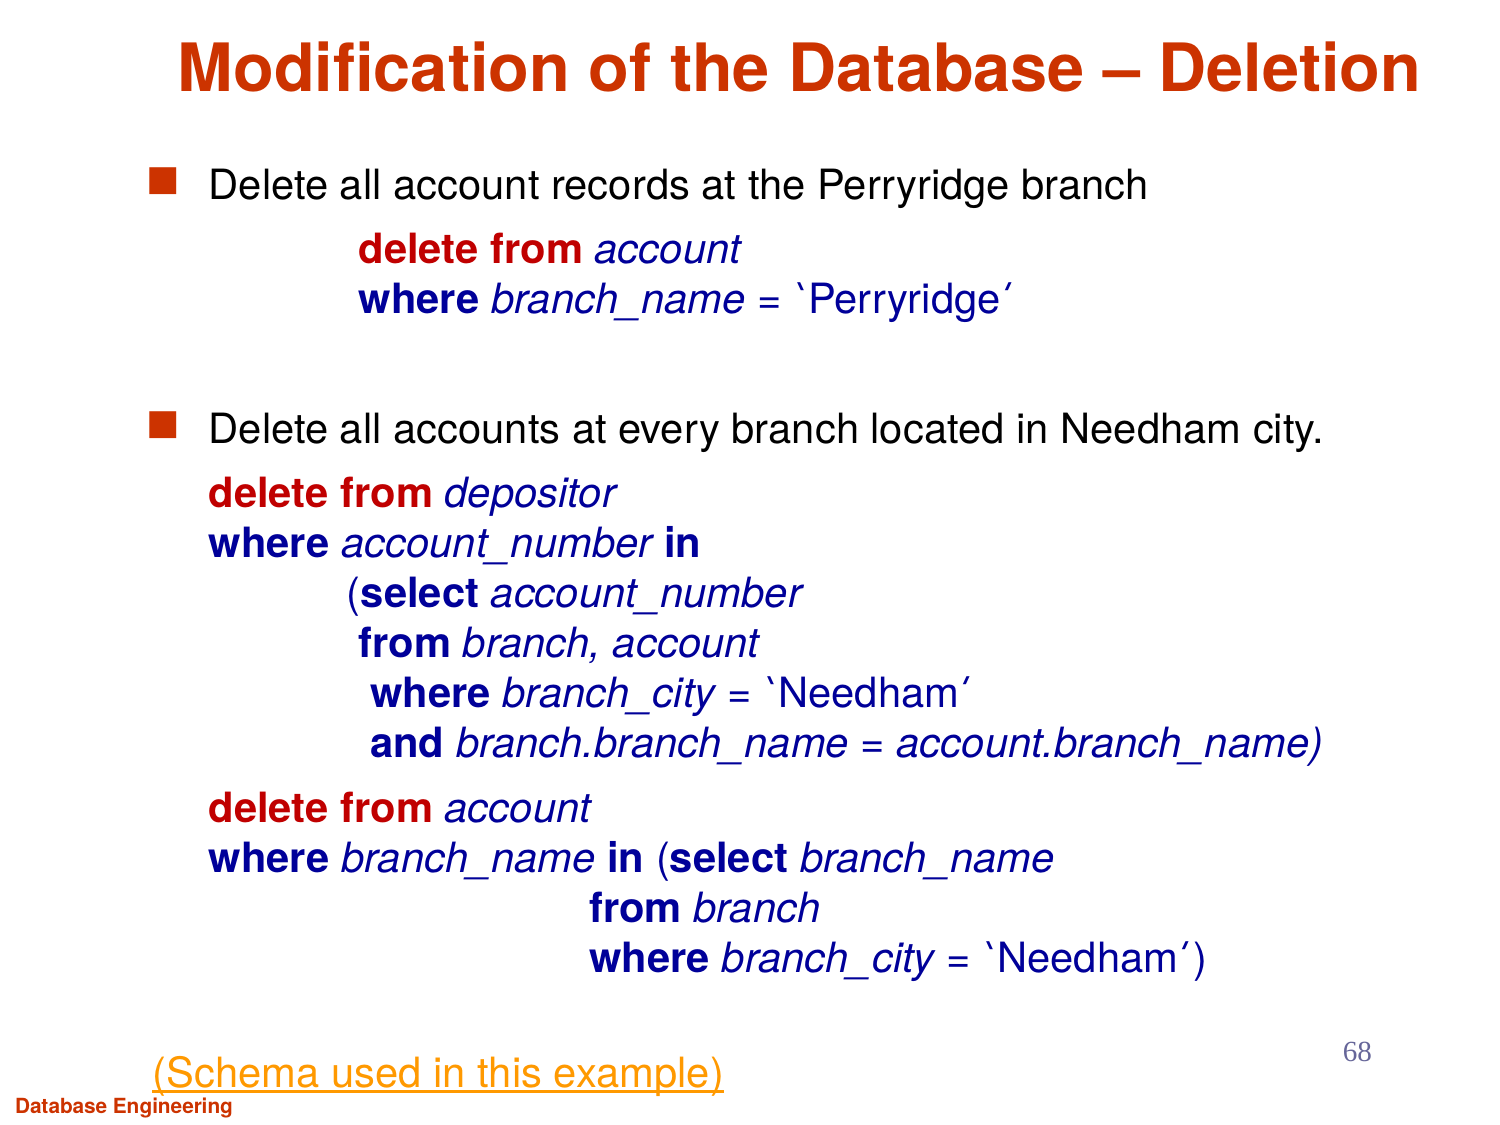

# Modification of the Database – Deletion
Delete all account records at the Perryridge branch
		delete from account
	where branch_name = ‘Perryridge’

Delete all accounts at every branch located in Needham city.
	delete from depositor
where account_number in
            (select account_number
	from branch, account
	 where branch_city = ‘Needham’
	 and branch.branch_name = account.branch_name)
	delete from account
where branch_name in (select branch_name
		       from branch
		       where branch_city = ‘Needham’)
(Schema used in this example)

68